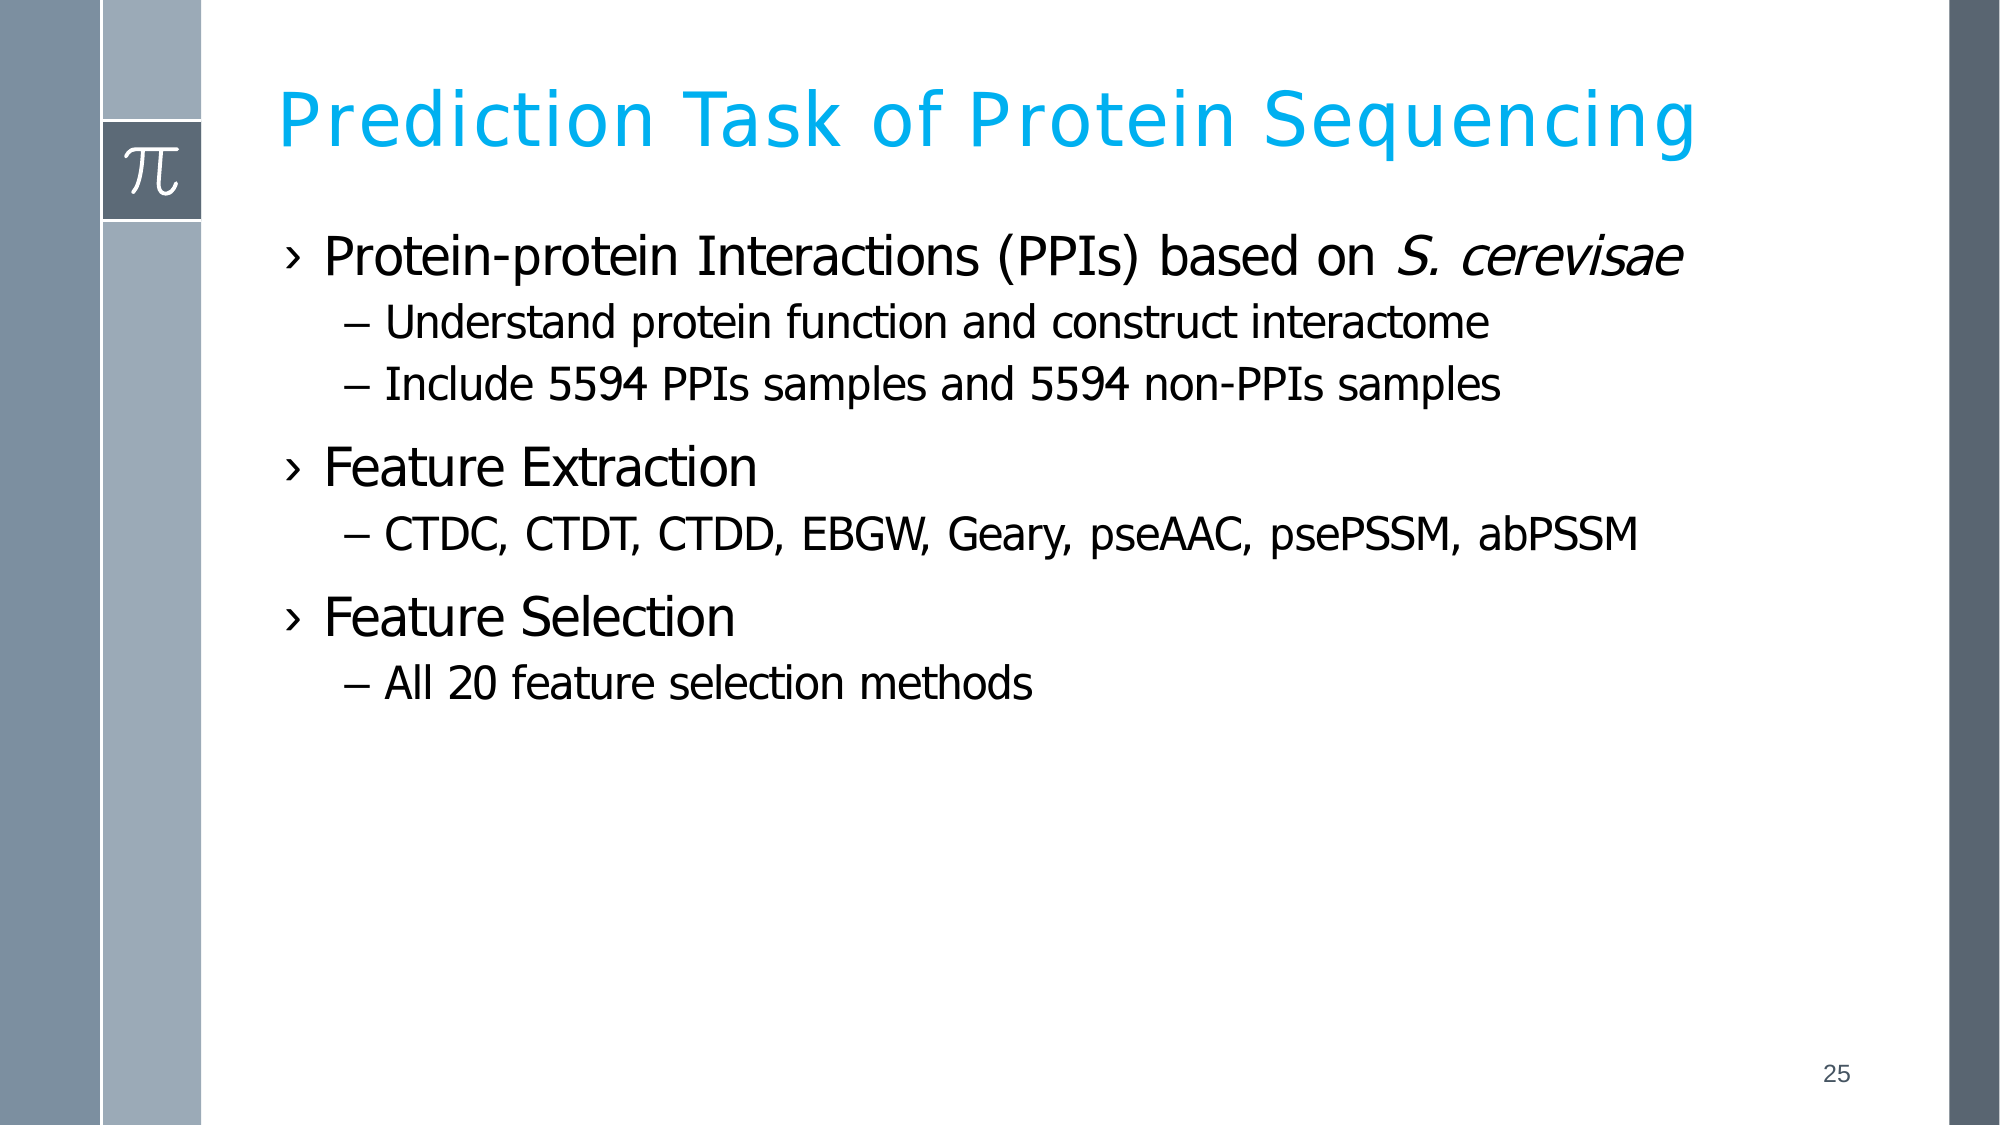

# Prediction Task of Protein Sequencing
Protein-protein Interactions (PPIs) based on S. cerevisae
Understand protein function and construct interactome
Include 5594 PPIs samples and 5594 non-PPIs samples
Feature Extraction
CTDC, CTDT, CTDD, EBGW, Geary, pseAAC, psePSSM, abPSSM
Feature Selection
All 20 feature selection methods

25